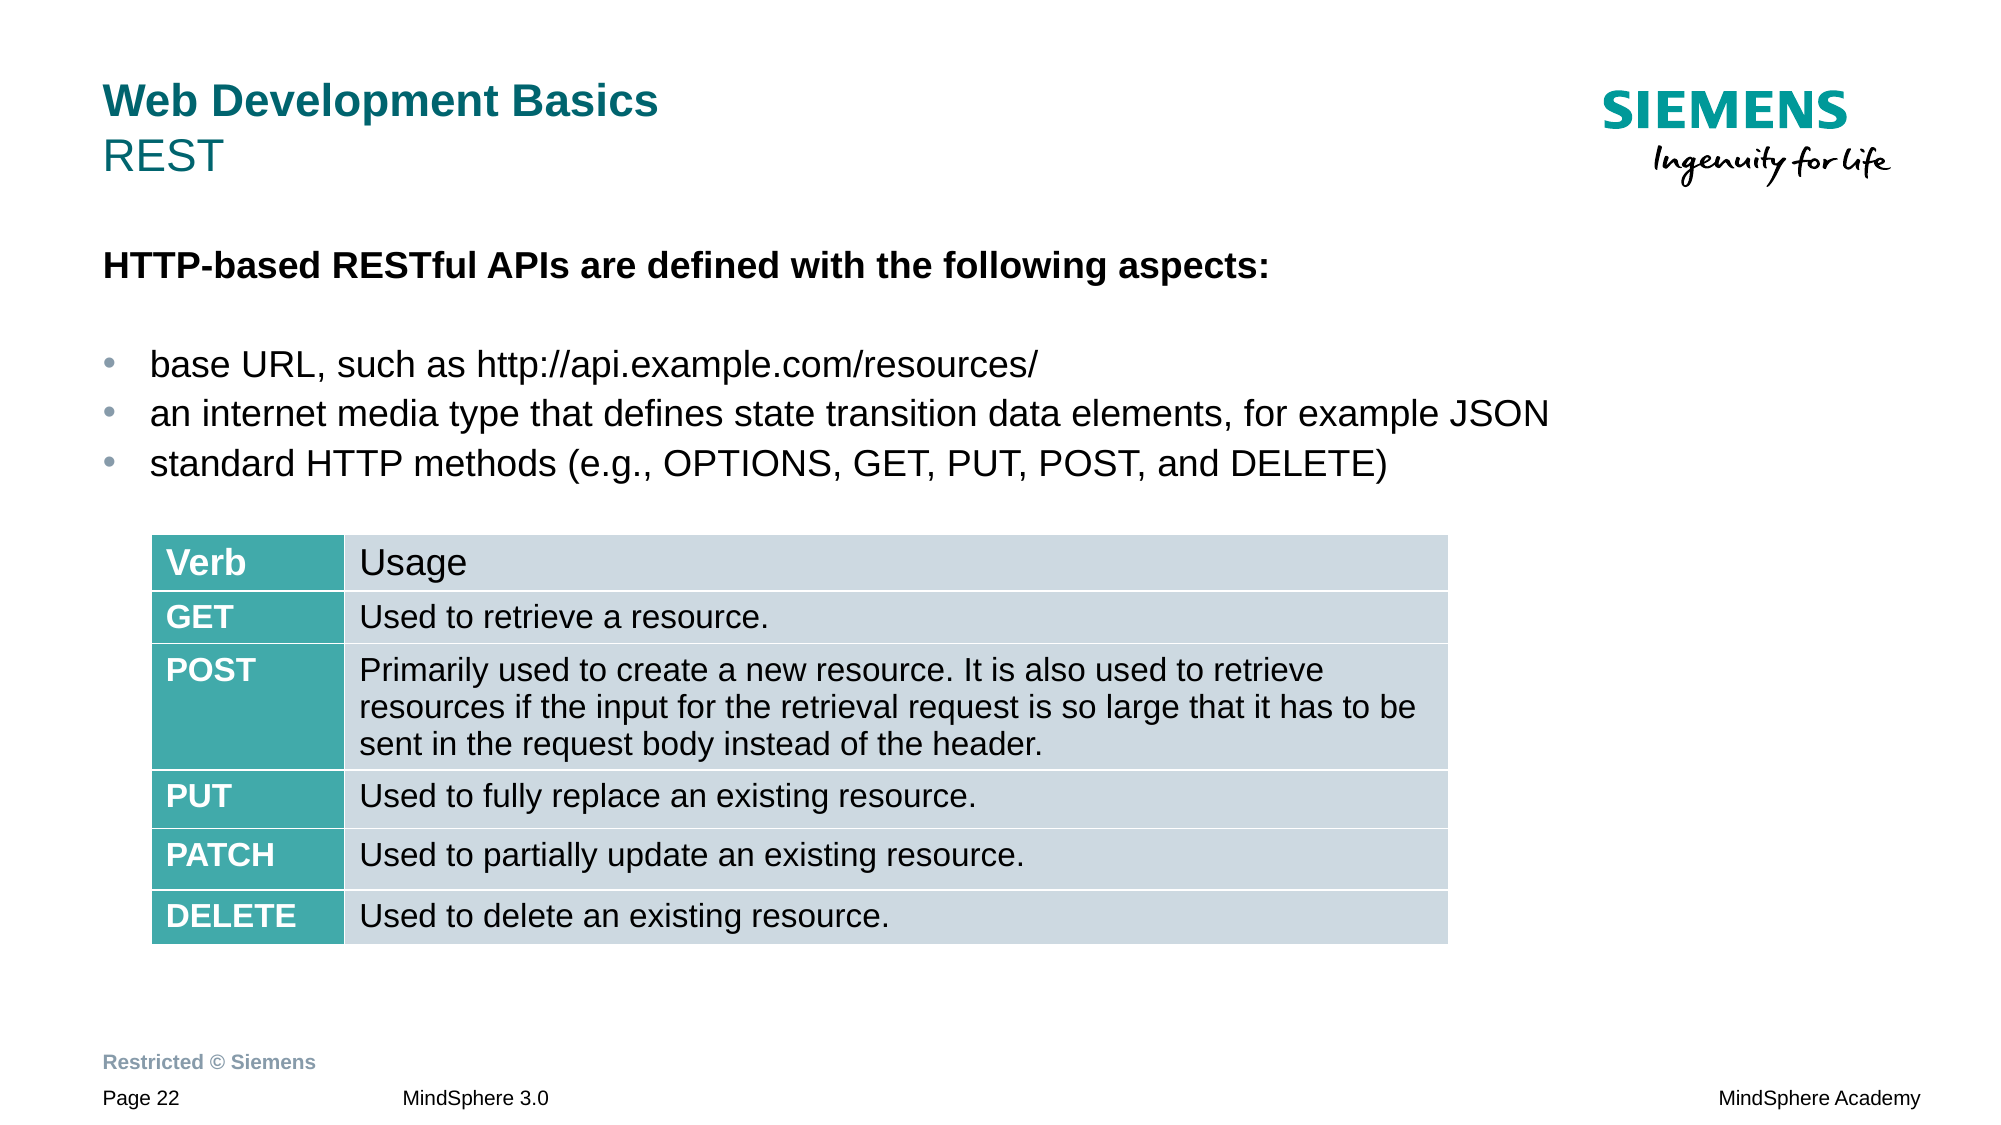

# Web Development Basics REST
HTTP-based RESTful APIs are defined with the following aspects:

base URL, such as http://api.example.com/resources/
an internet media type that defines state transition data elements, for example JSON
standard HTTP methods (e.g., OPTIONS, GET, PUT, POST, and DELETE)
| Verb | Usage |
| --- | --- |
| GET | Used to retrieve a resource. |
| POST | Primarily used to create a new resource. It is also used to retrieve resources if the input for the retrieval request is so large that it has to be sent in the request body instead of the header. |
| PUT | Used to fully replace an existing resource. |
| PATCH | Used to partially update an existing resource. |
| DELETE | Used to delete an existing resource. |